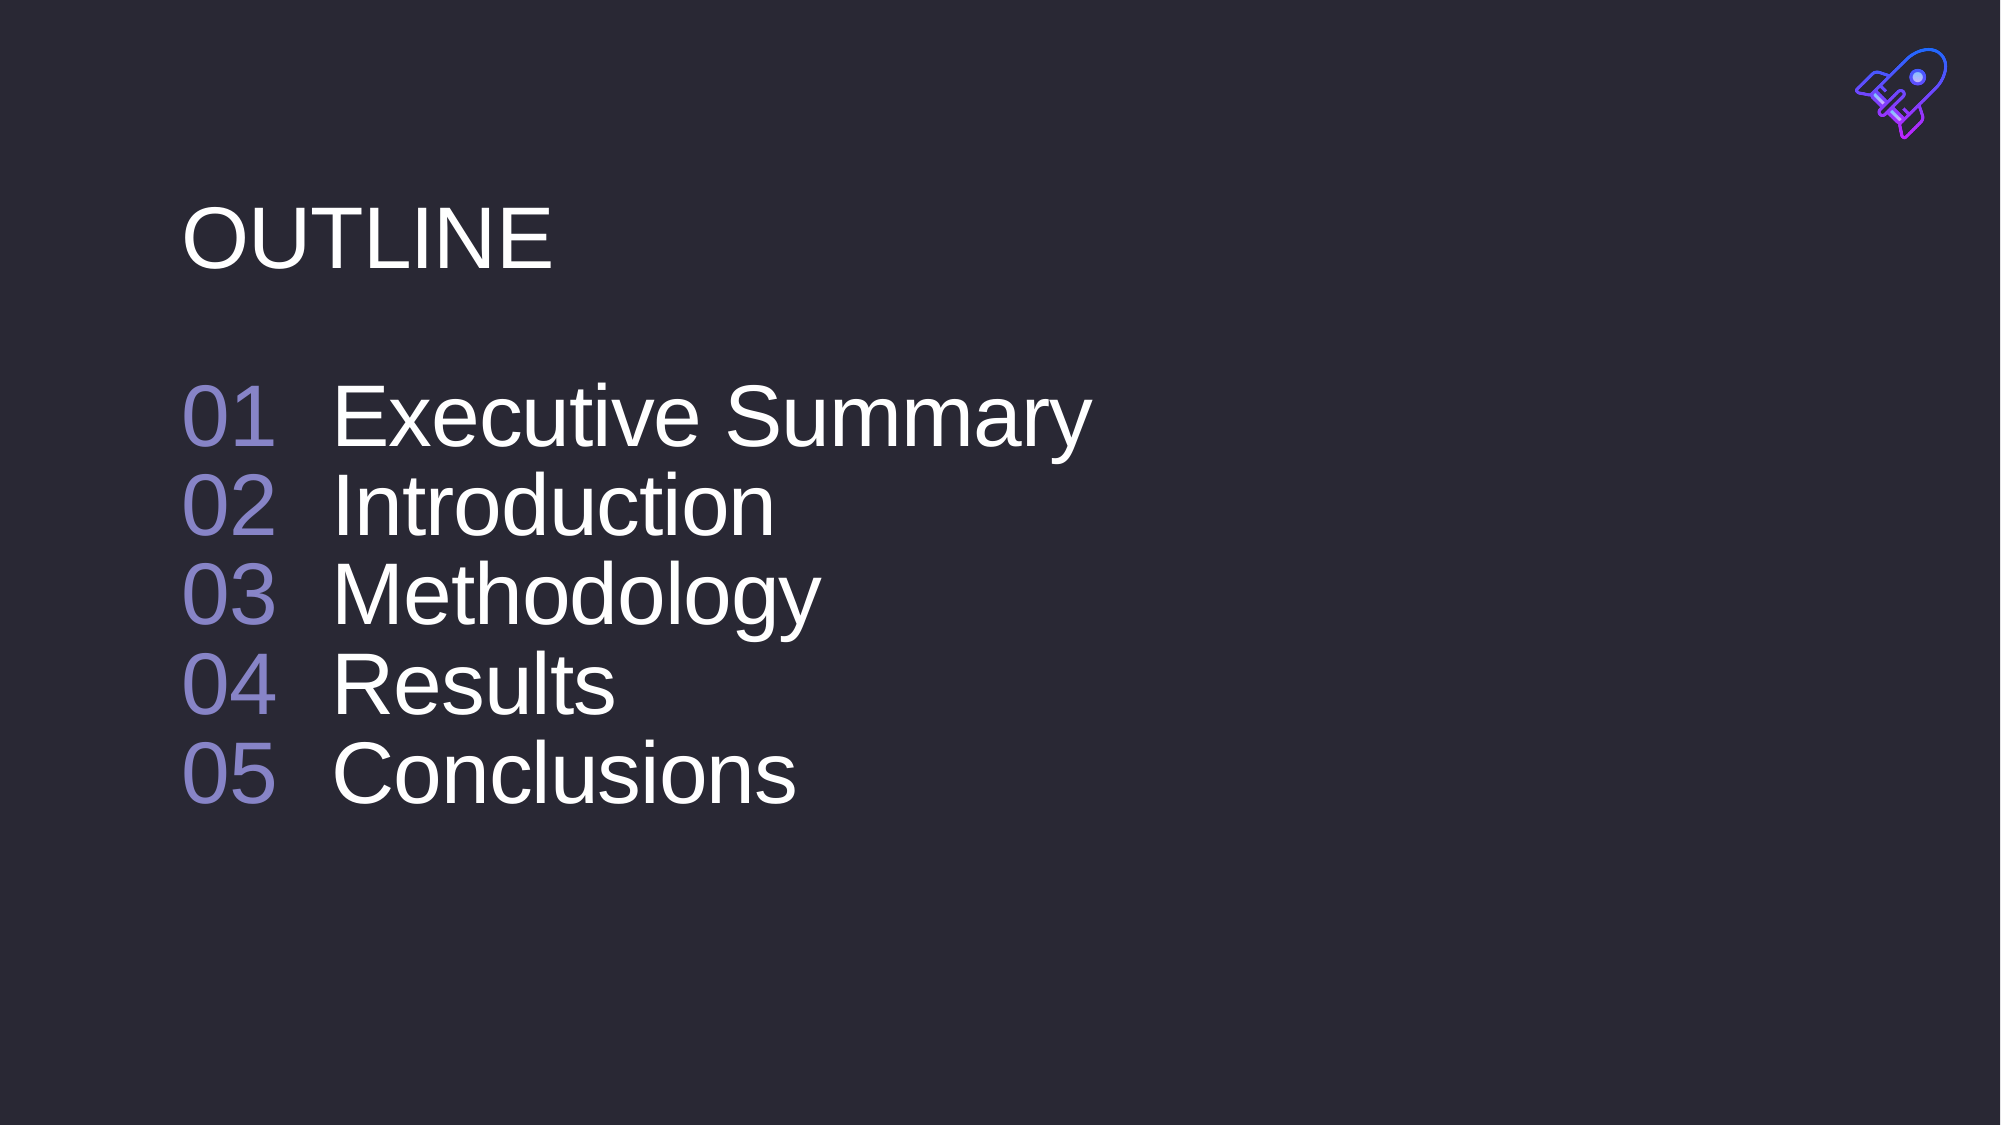

# OUTLINE 01	Executive Summary 02	Introduction 03	Methodology 04	Results 05	Conclusions